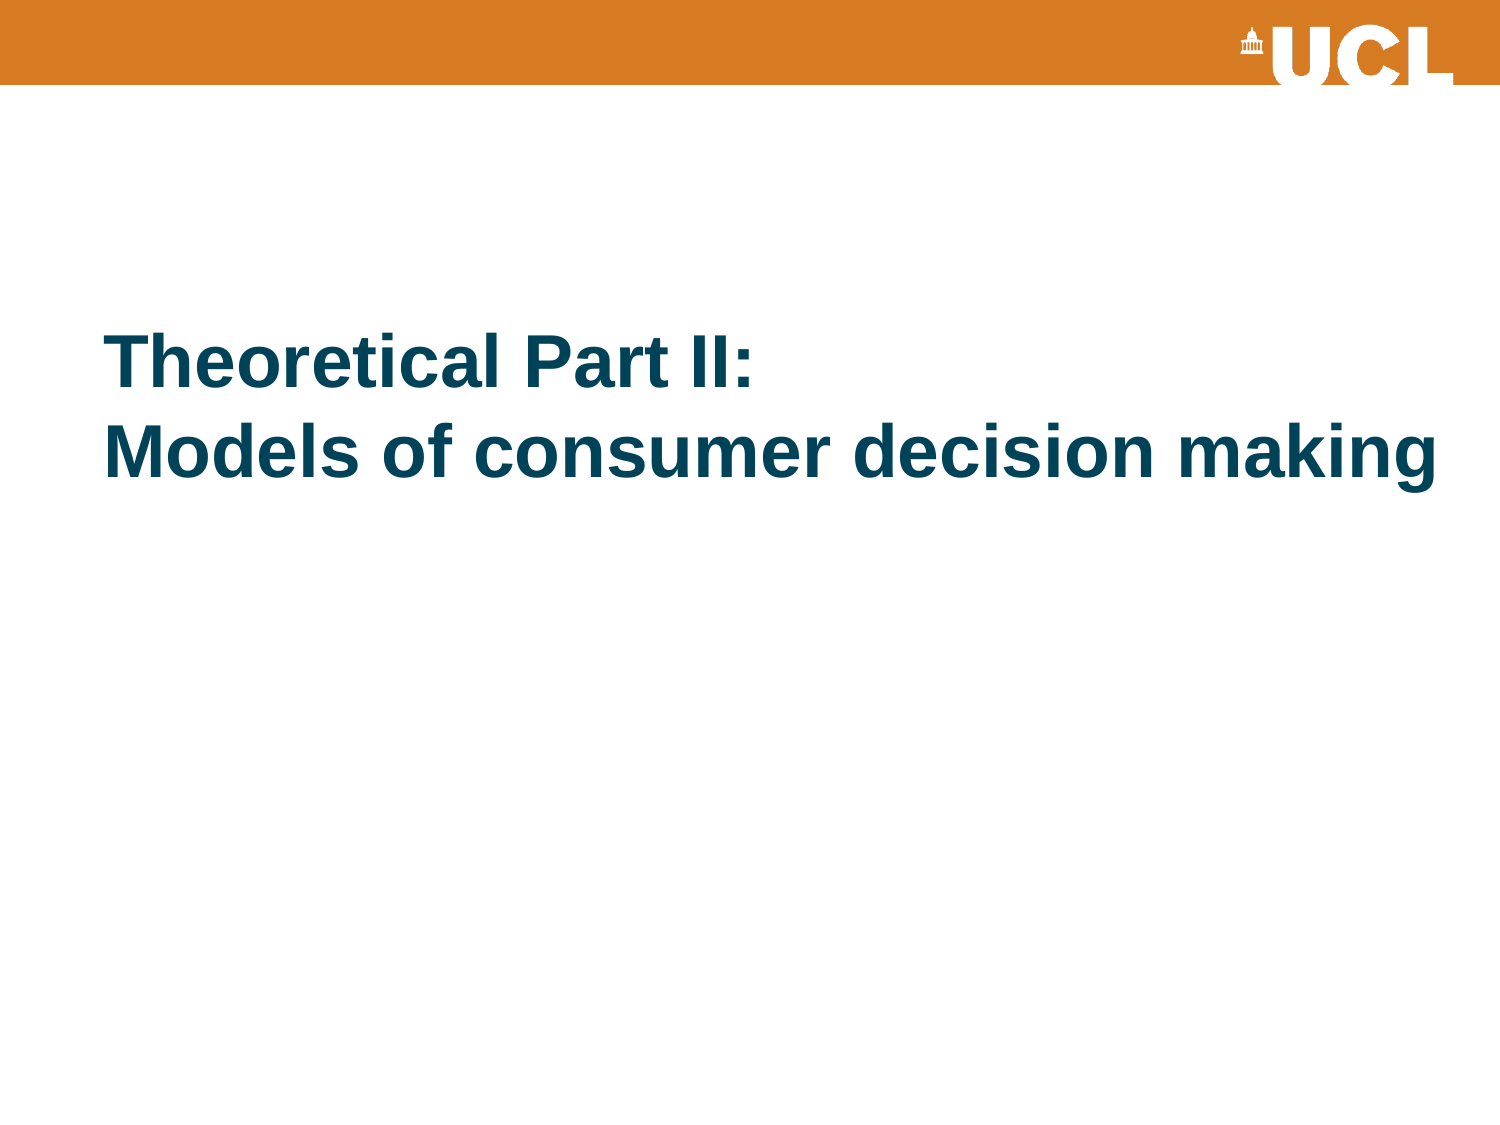

# Theoretical Part II: Models of consumer decision making